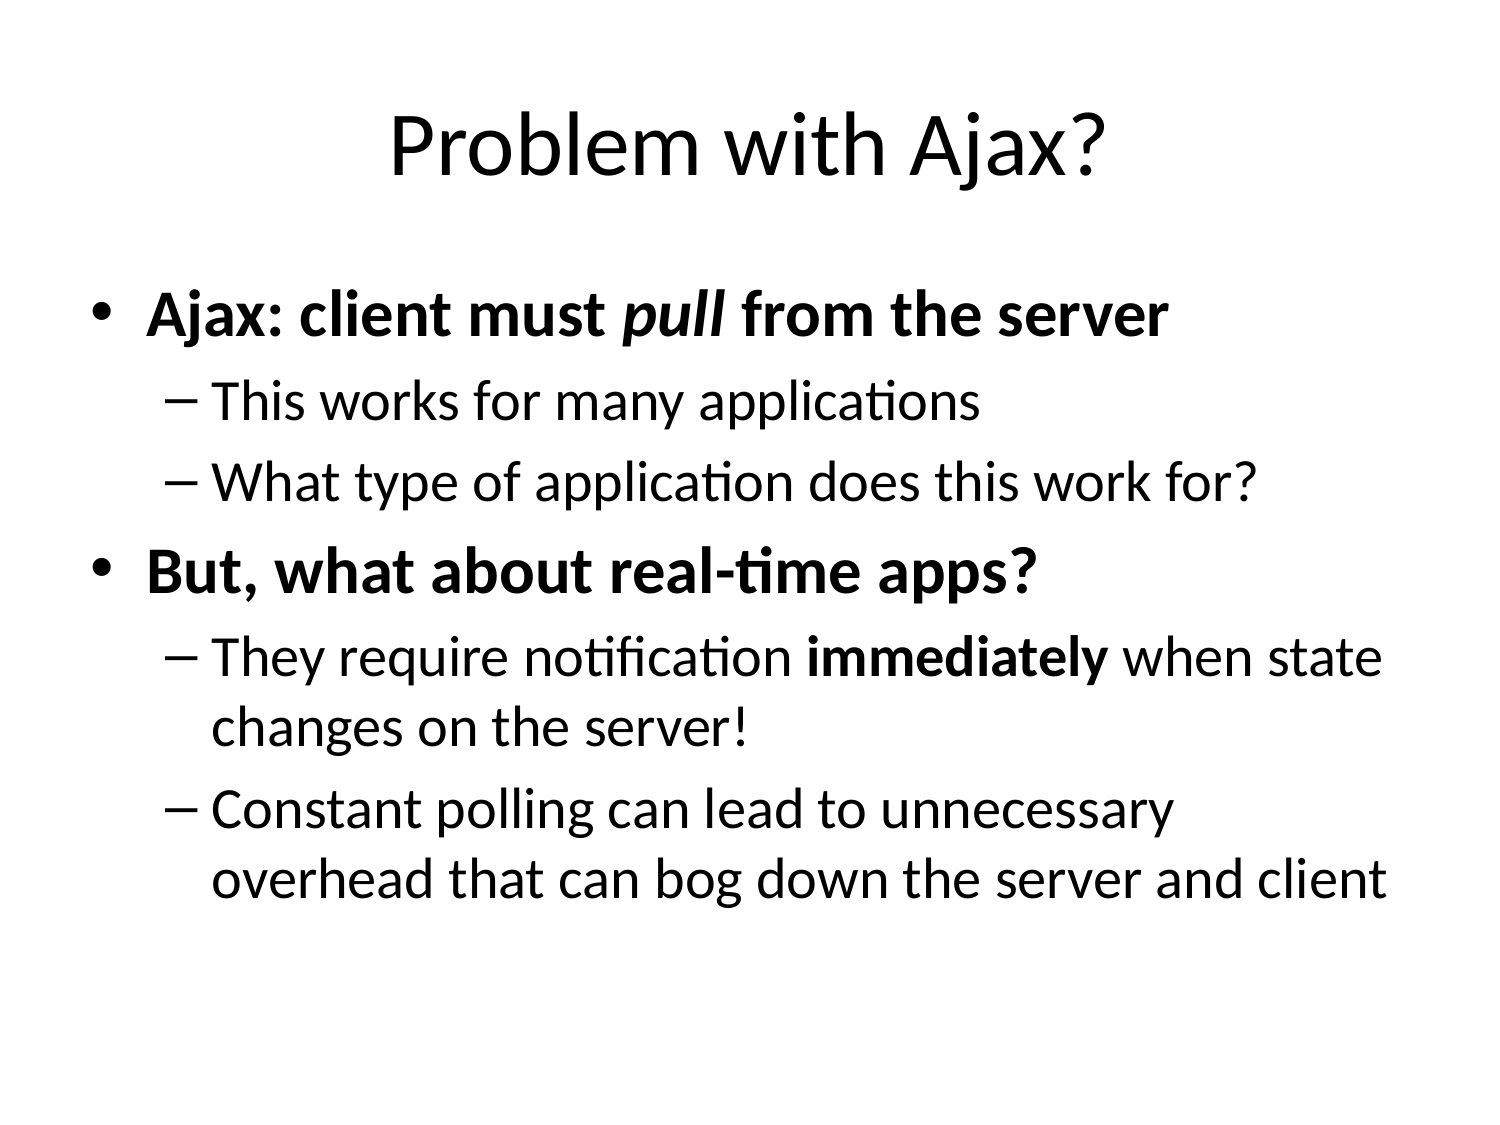

# Problem with Ajax?
Ajax: client must pull from the server
This works for many applications
What type of application does this work for?
But, what about real-time apps?
They require notification immediately when state changes on the server!
Constant polling can lead to unnecessary overhead that can bog down the server and client